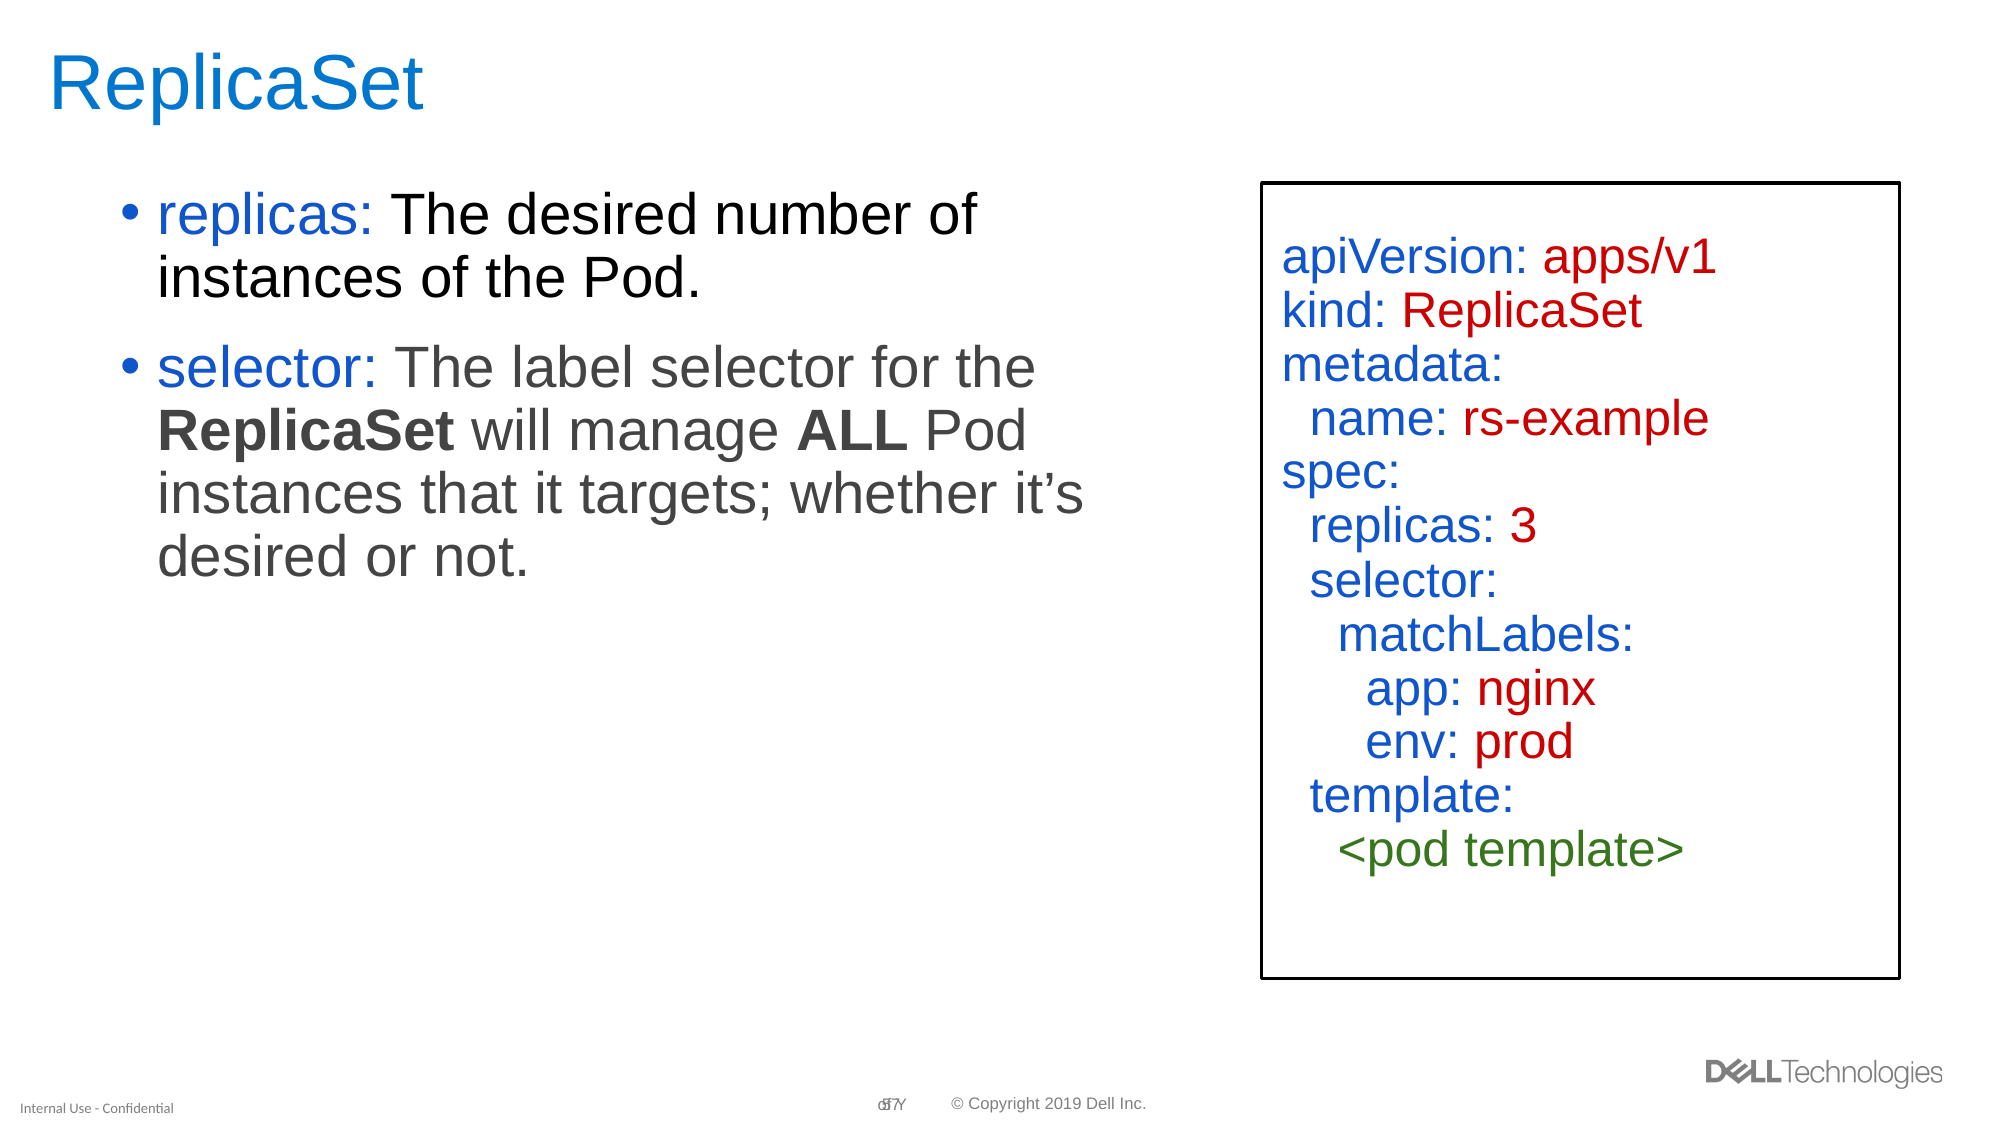

# ReplicaSet
replicas: The desired number of instances of the Pod.
selector: The label selector for the ReplicaSet will manage ALL Pod instances that it targets; whether it’s desired or not.
apiVersion: apps/v1
kind: ReplicaSet
metadata:
  name: rs-example
spec:
  replicas: 3
  selector:
    matchLabels:
      app: nginx
      env: prod
  template:
    <pod template>